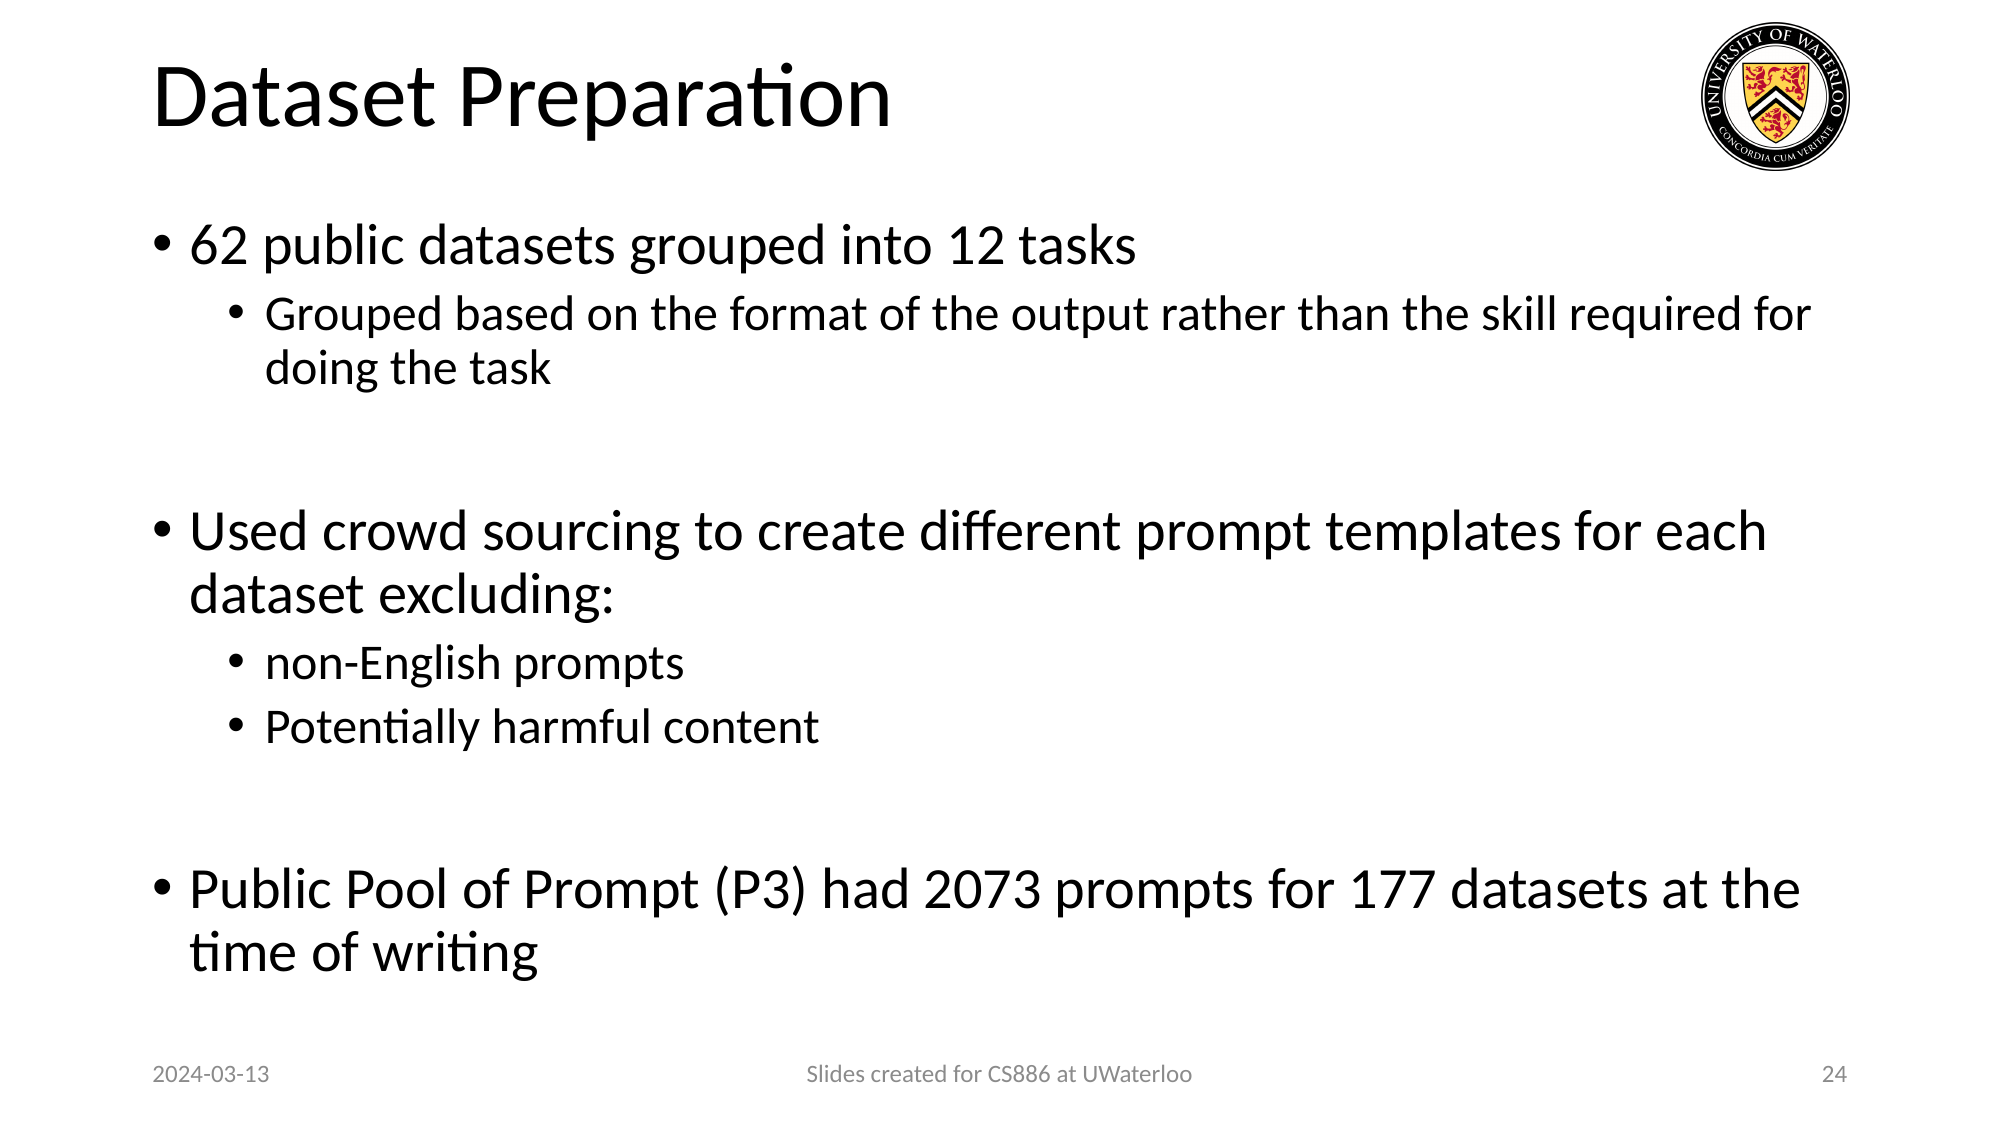

# Dataset Preparation
62 public datasets grouped into 12 tasks
Grouped based on the format of the output rather than the skill required for doing the task

Used crowd sourcing to create different prompt templates for each dataset excluding:
non-English prompts
Potentially harmful content

Public Pool of Prompt (P3) had 2073 prompts for 177 datasets at the time of writing
2024-03-13
Slides created for CS886 at UWaterloo
24